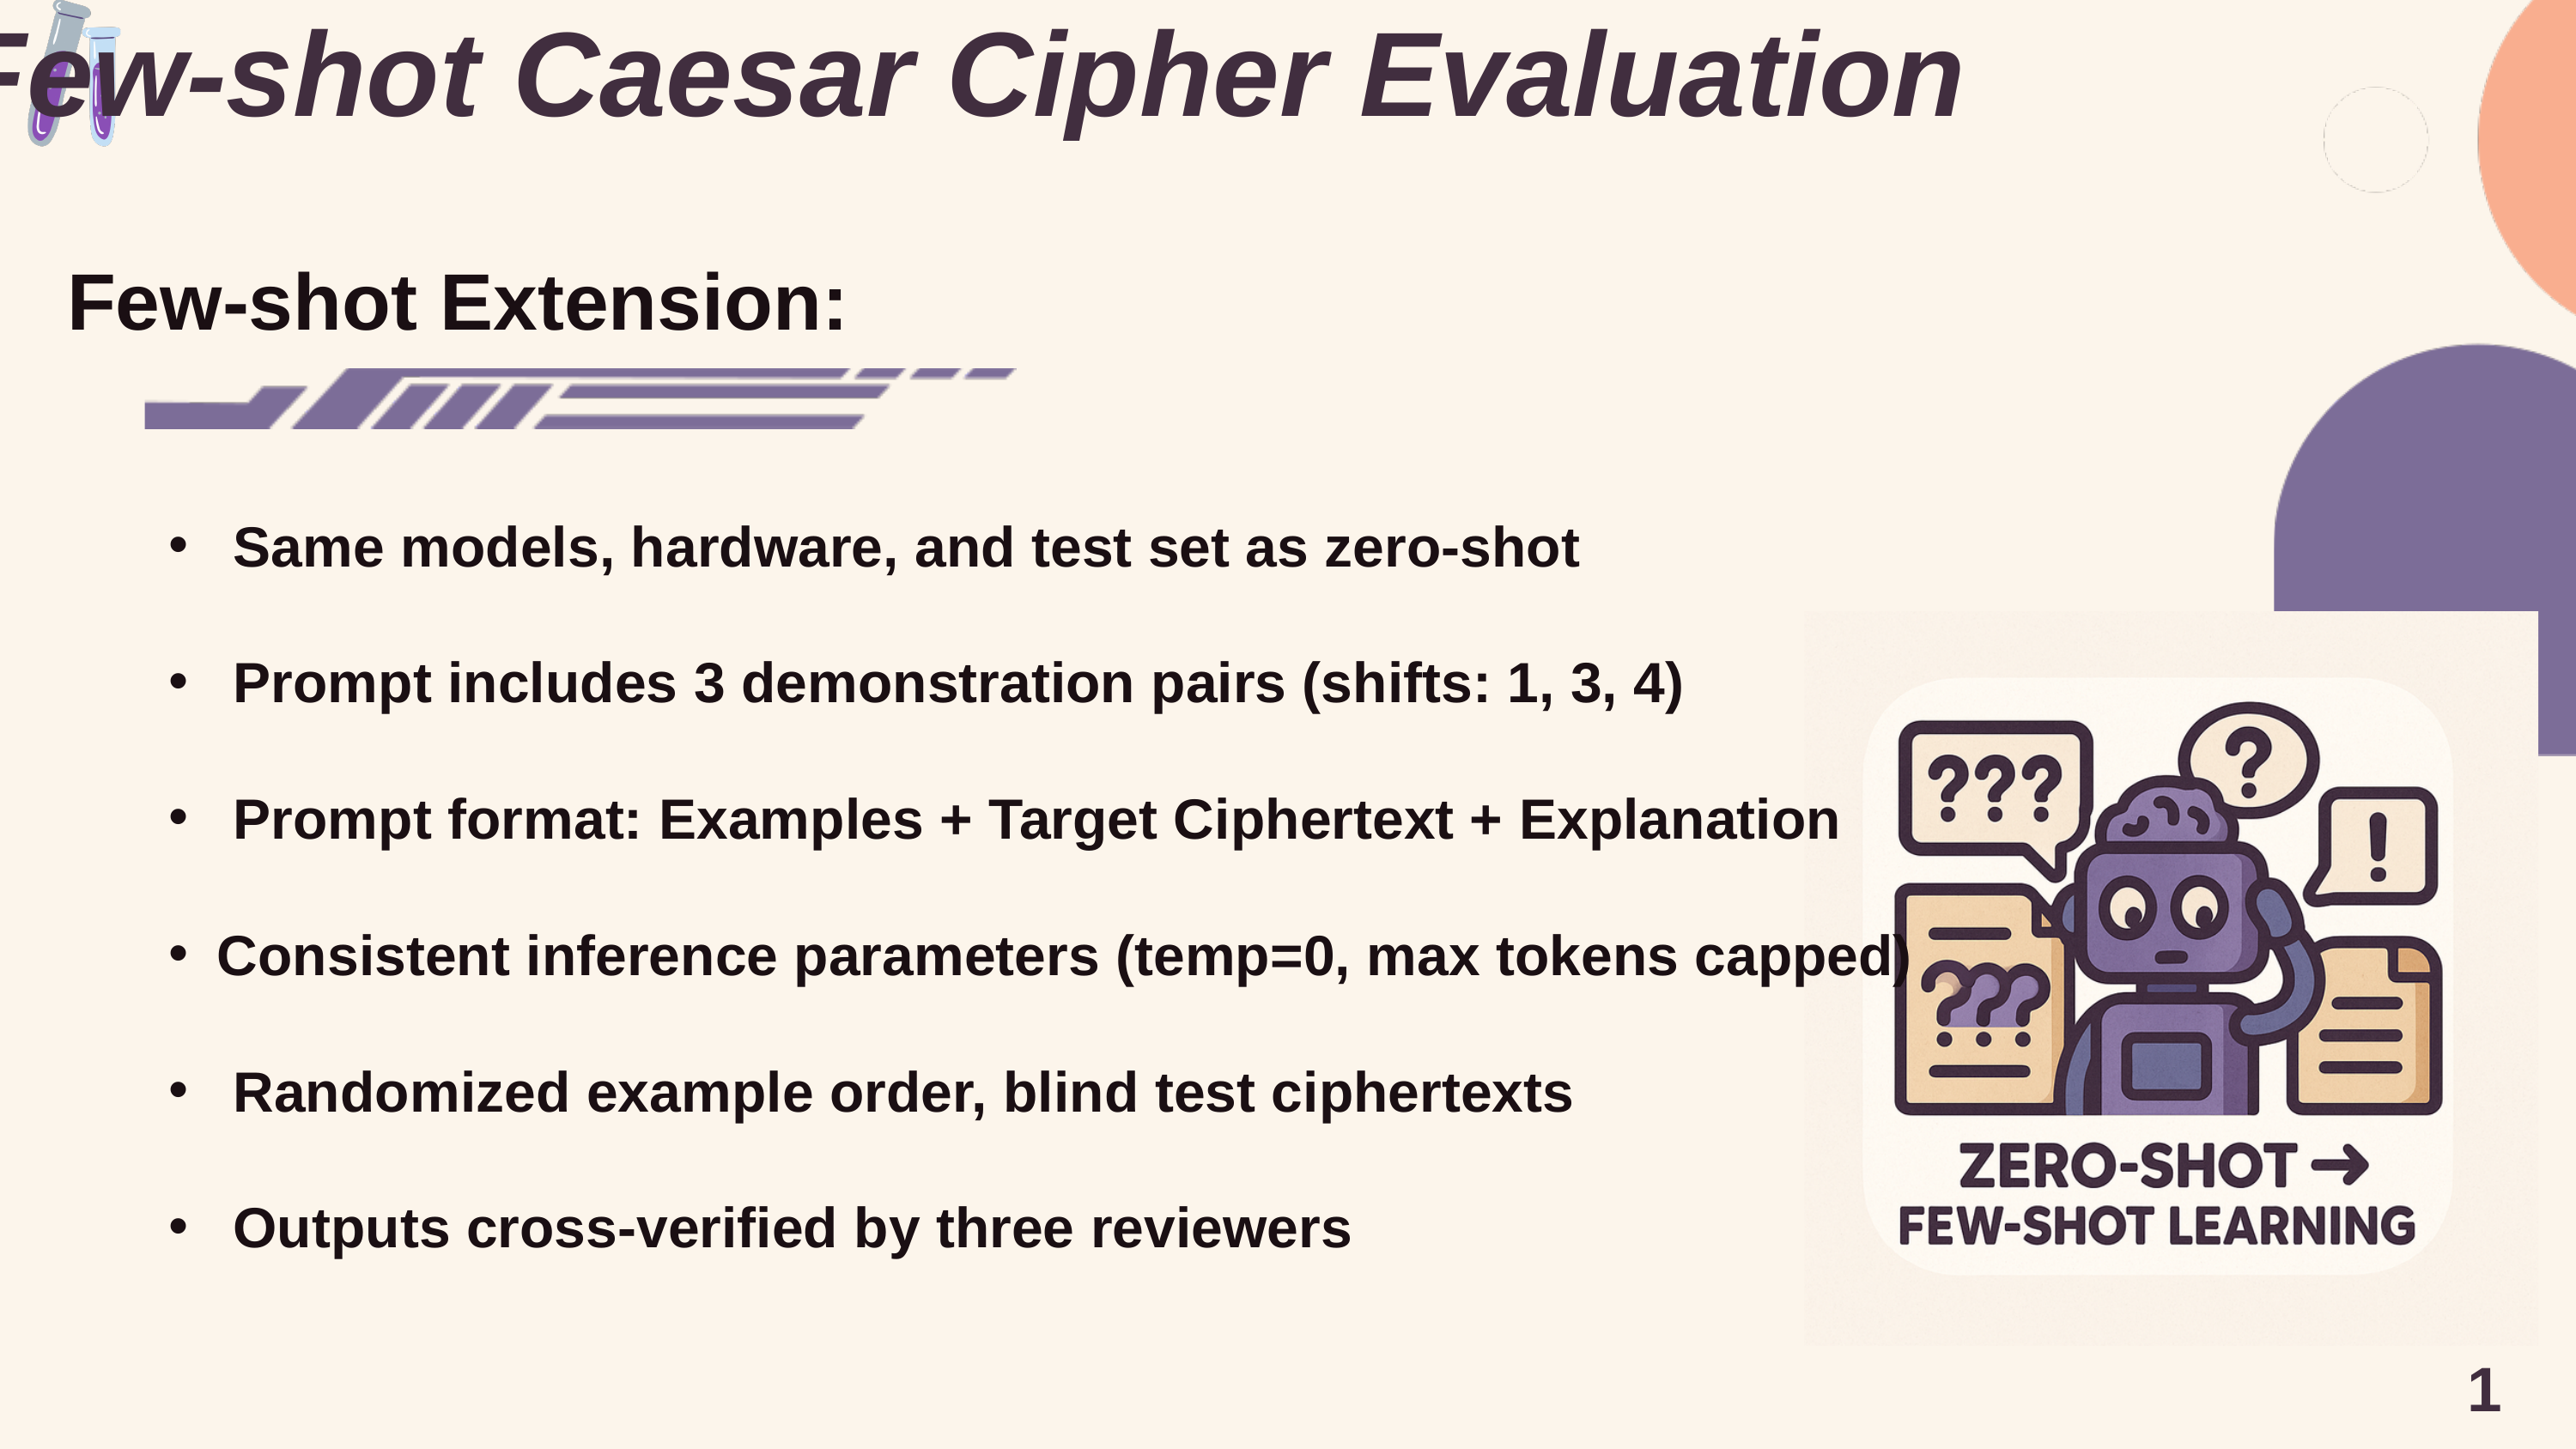

Few-shot Caesar Cipher Evaluation
Few-shot Extension:

 Same models, hardware, and test set as zero-shot

 Prompt includes 3 demonstration pairs (shifts: 1, 3, 4)

 Prompt format: Examples + Target Ciphertext + Explanation

Consistent inference parameters (temp=0, max tokens capped)

 Randomized example order, blind test ciphertexts

 Outputs cross-verified by three reviewers

12